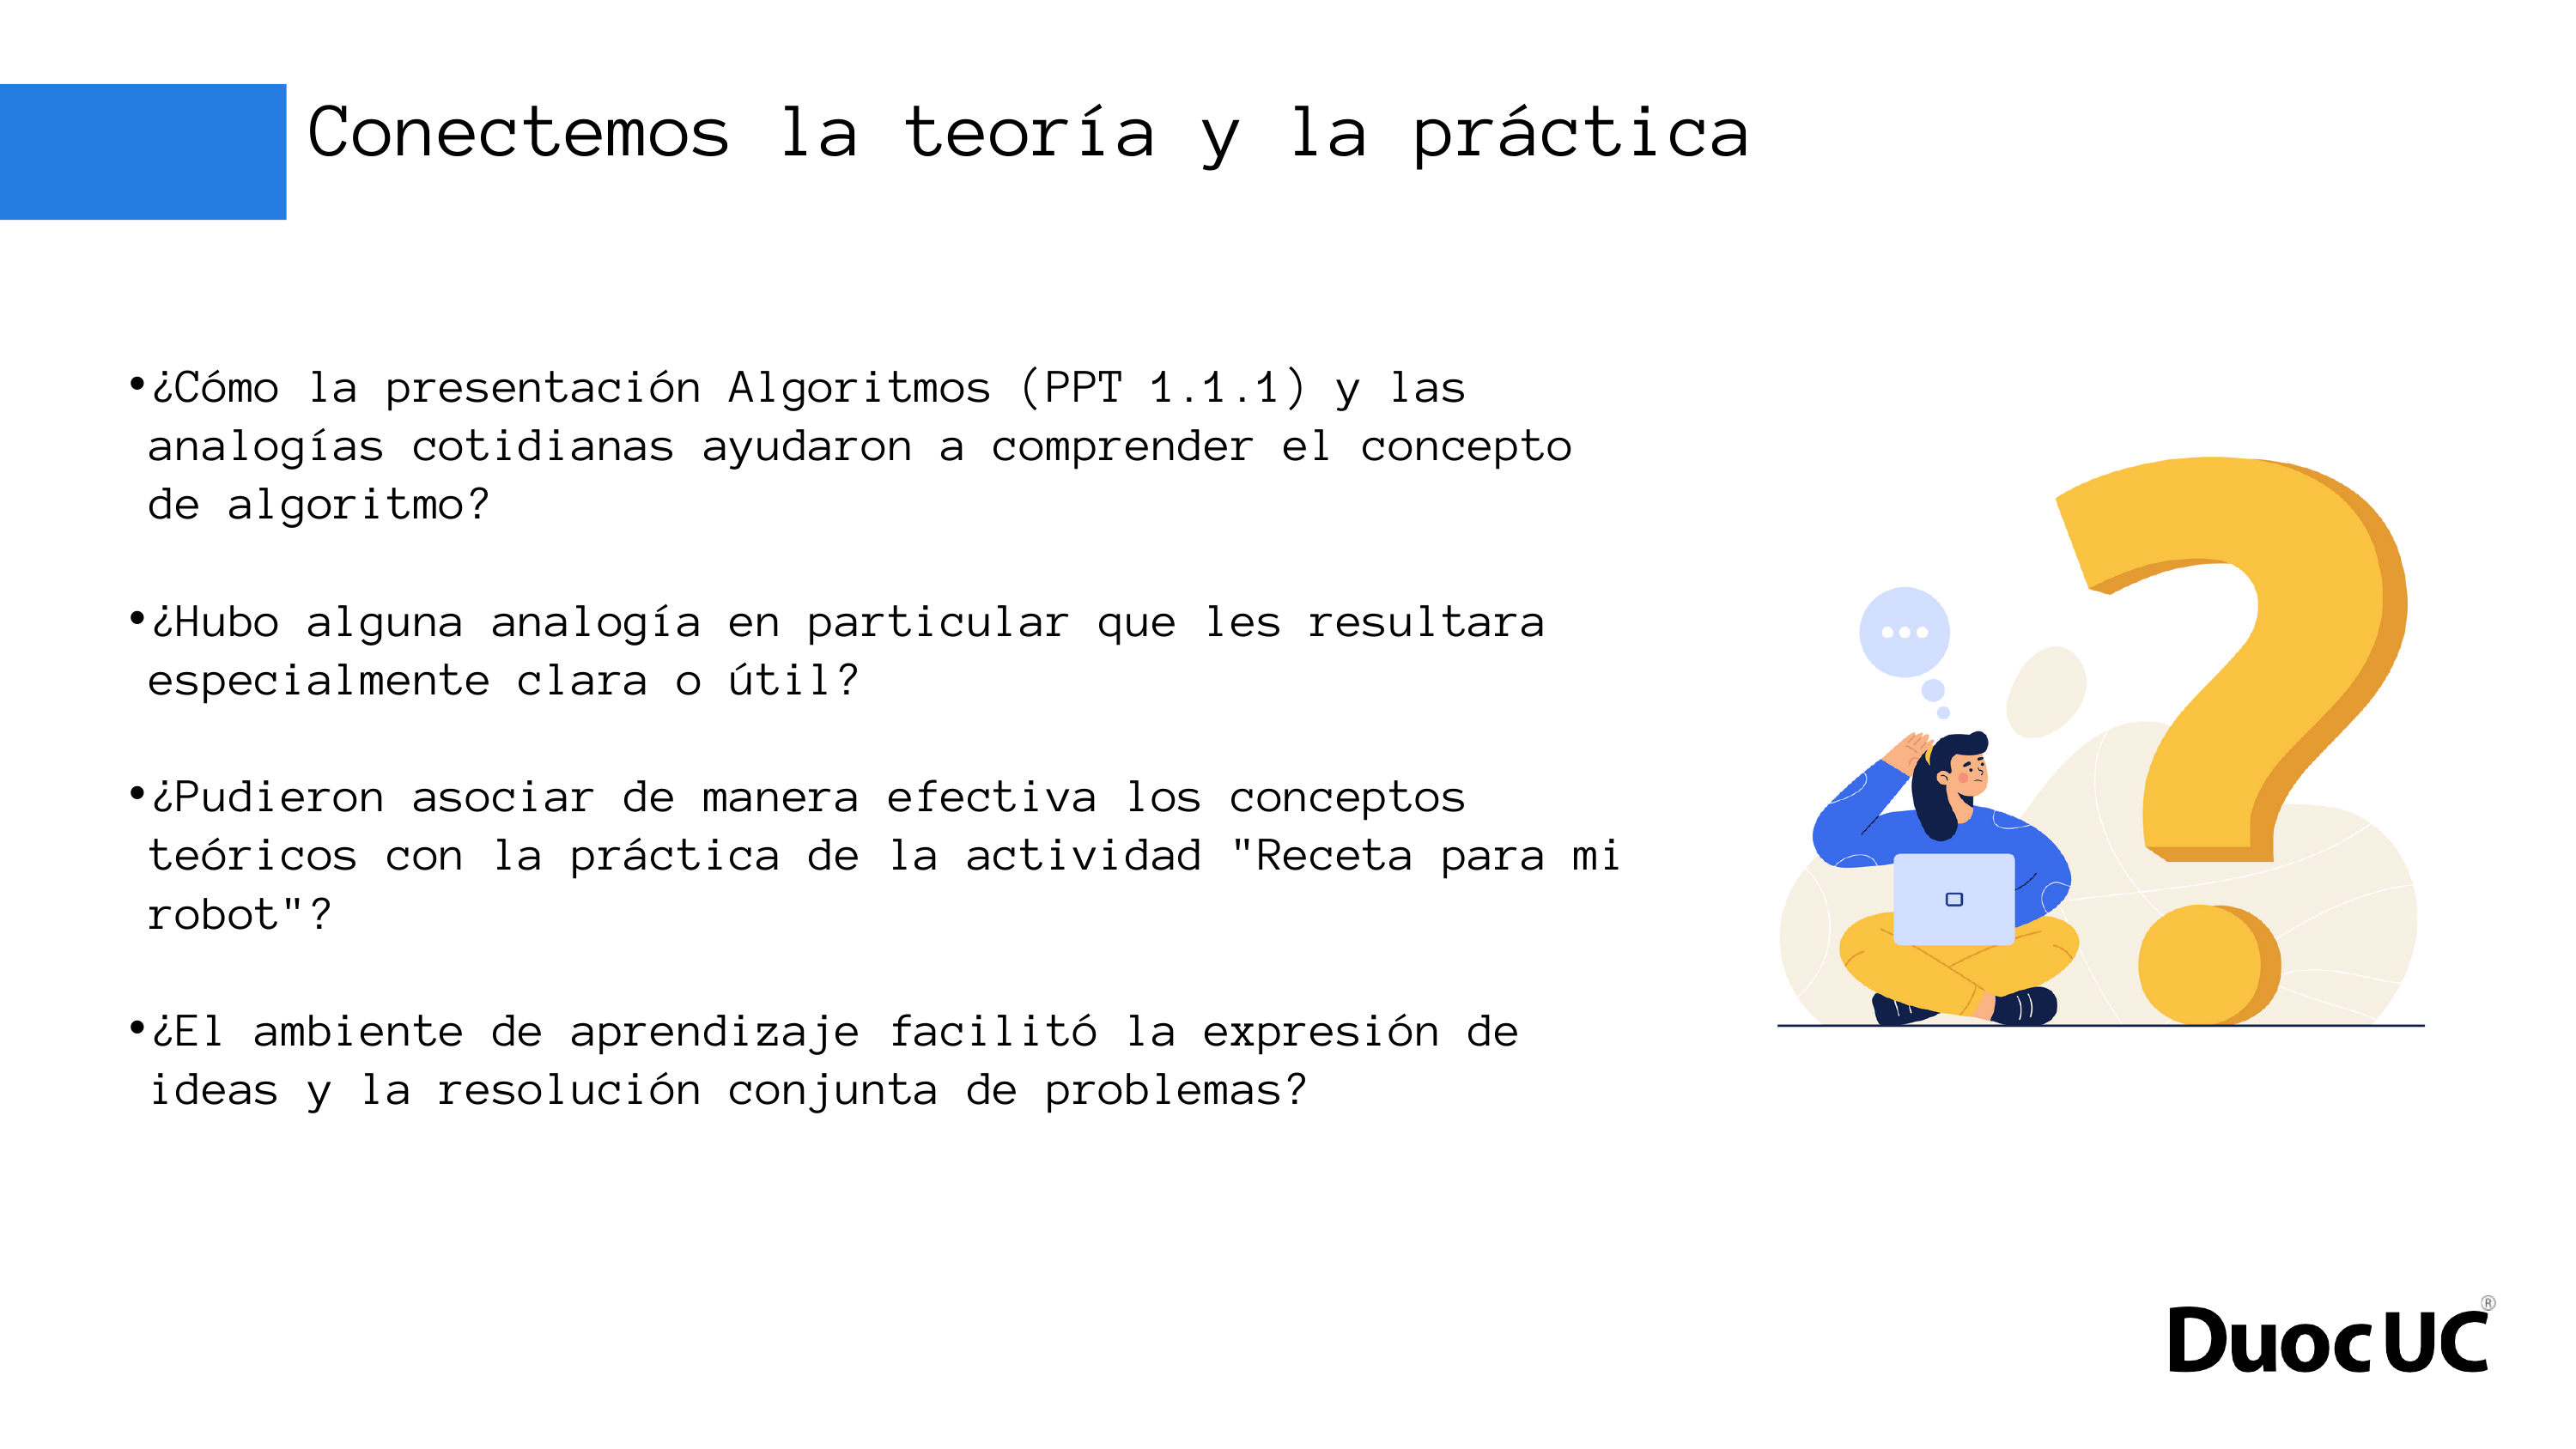

Conectemos la teoría y la práctica

¿Cómo la presentación Algoritmos (PPT 1.1.1) y las analogías cotidianas ayudaron a comprender el concepto de algoritmo?

¿Hubo alguna analogía en particular que les resultara especialmente clara o útil?

¿Pudieron asociar de manera efectiva los conceptos teóricos con la práctica de la actividad "Receta para mi robot"?

¿El ambiente de aprendizaje facilitó la expresión de ideas y la resolución conjunta de problemas?